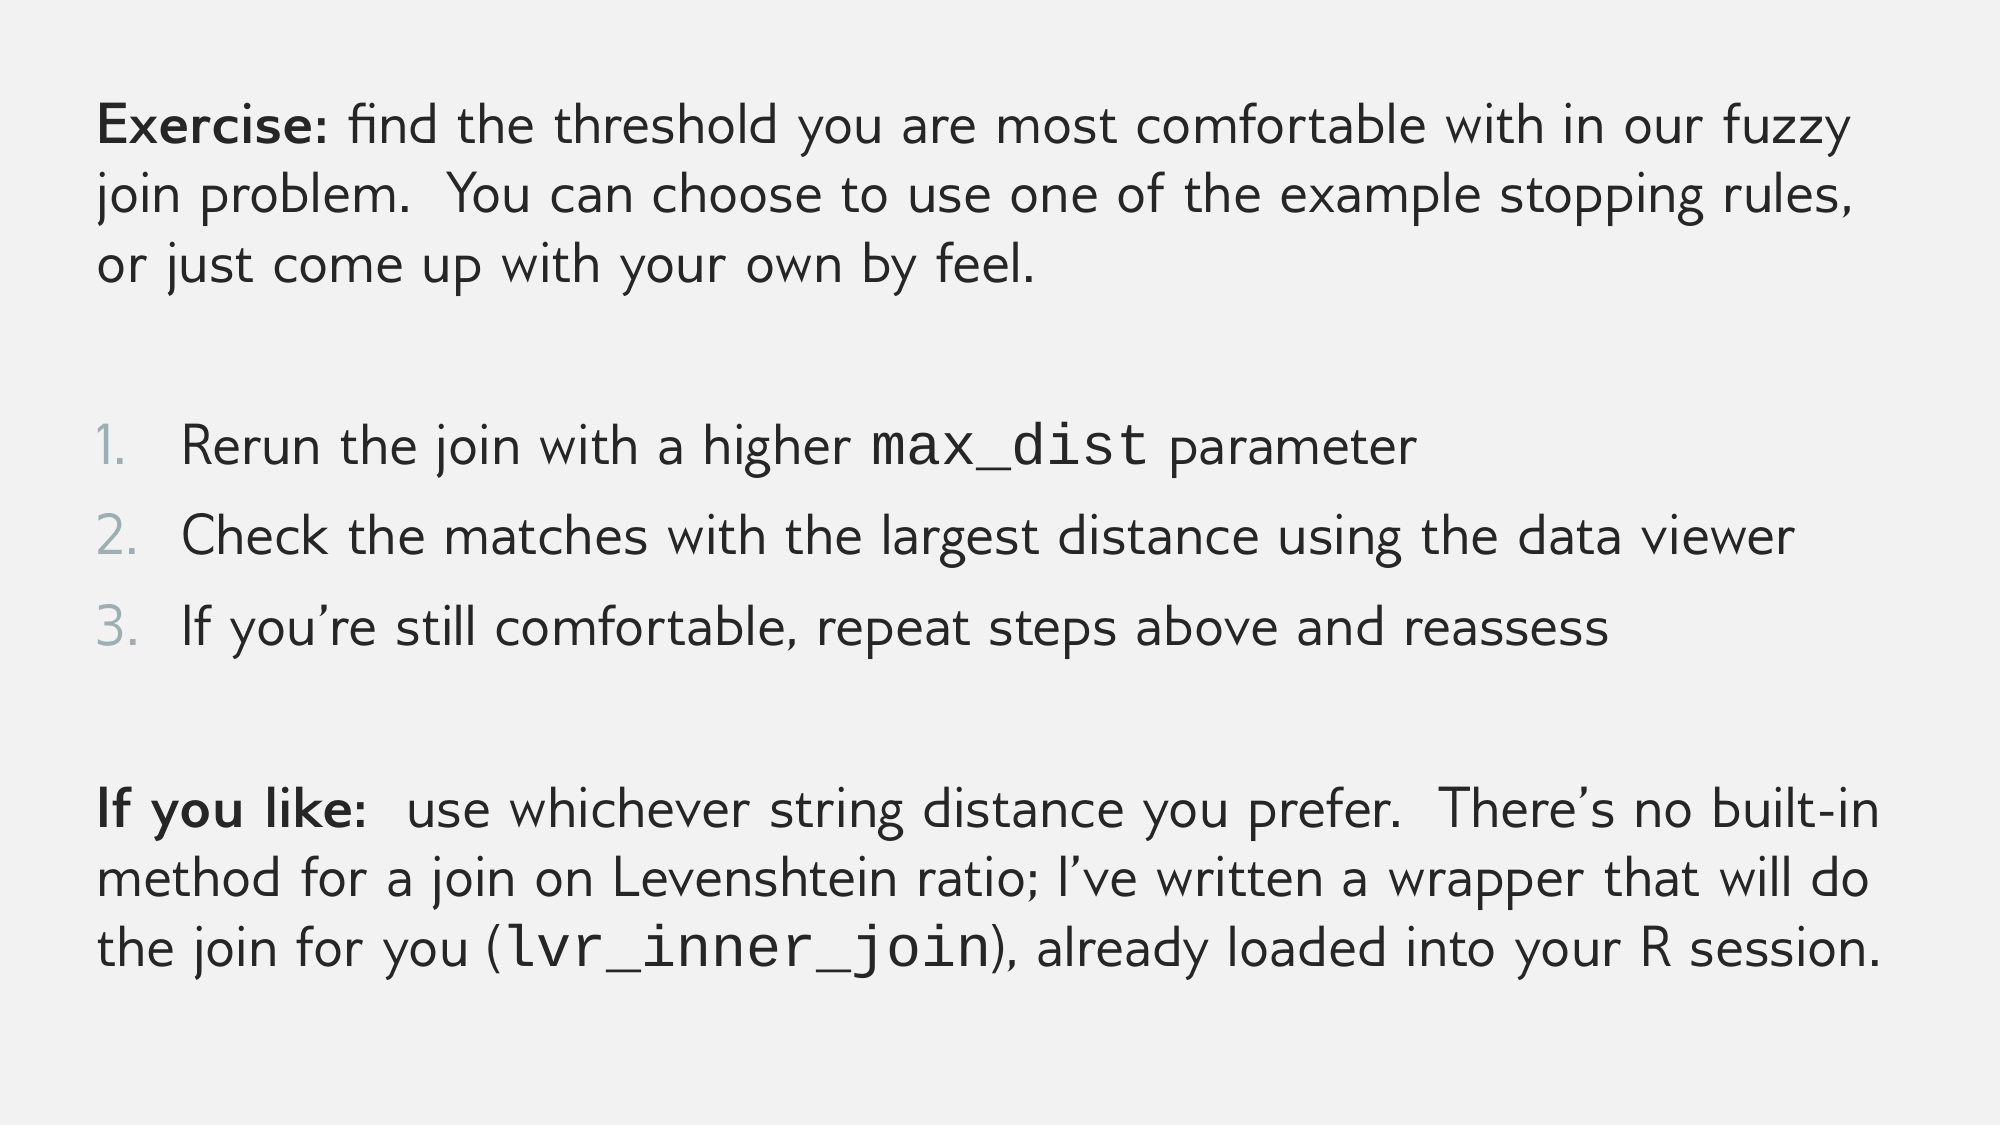

Exercise: find the threshold you are most comfortable with in our fuzzy join problem.  You can choose to use one of the example stopping rules, or just come up with your own by feel.

Rerun the join with a higher max_dist parameter
Check the matches with the largest distance using the data viewer
If you’re still comfortable, repeat steps above and reassess

If you like:  use whichever string distance you prefer.  There’s no built-in method for a join on Levenshtein ratio; I’ve written a wrapper that will do the join for you (lvr_inner_join), already loaded into your R session.